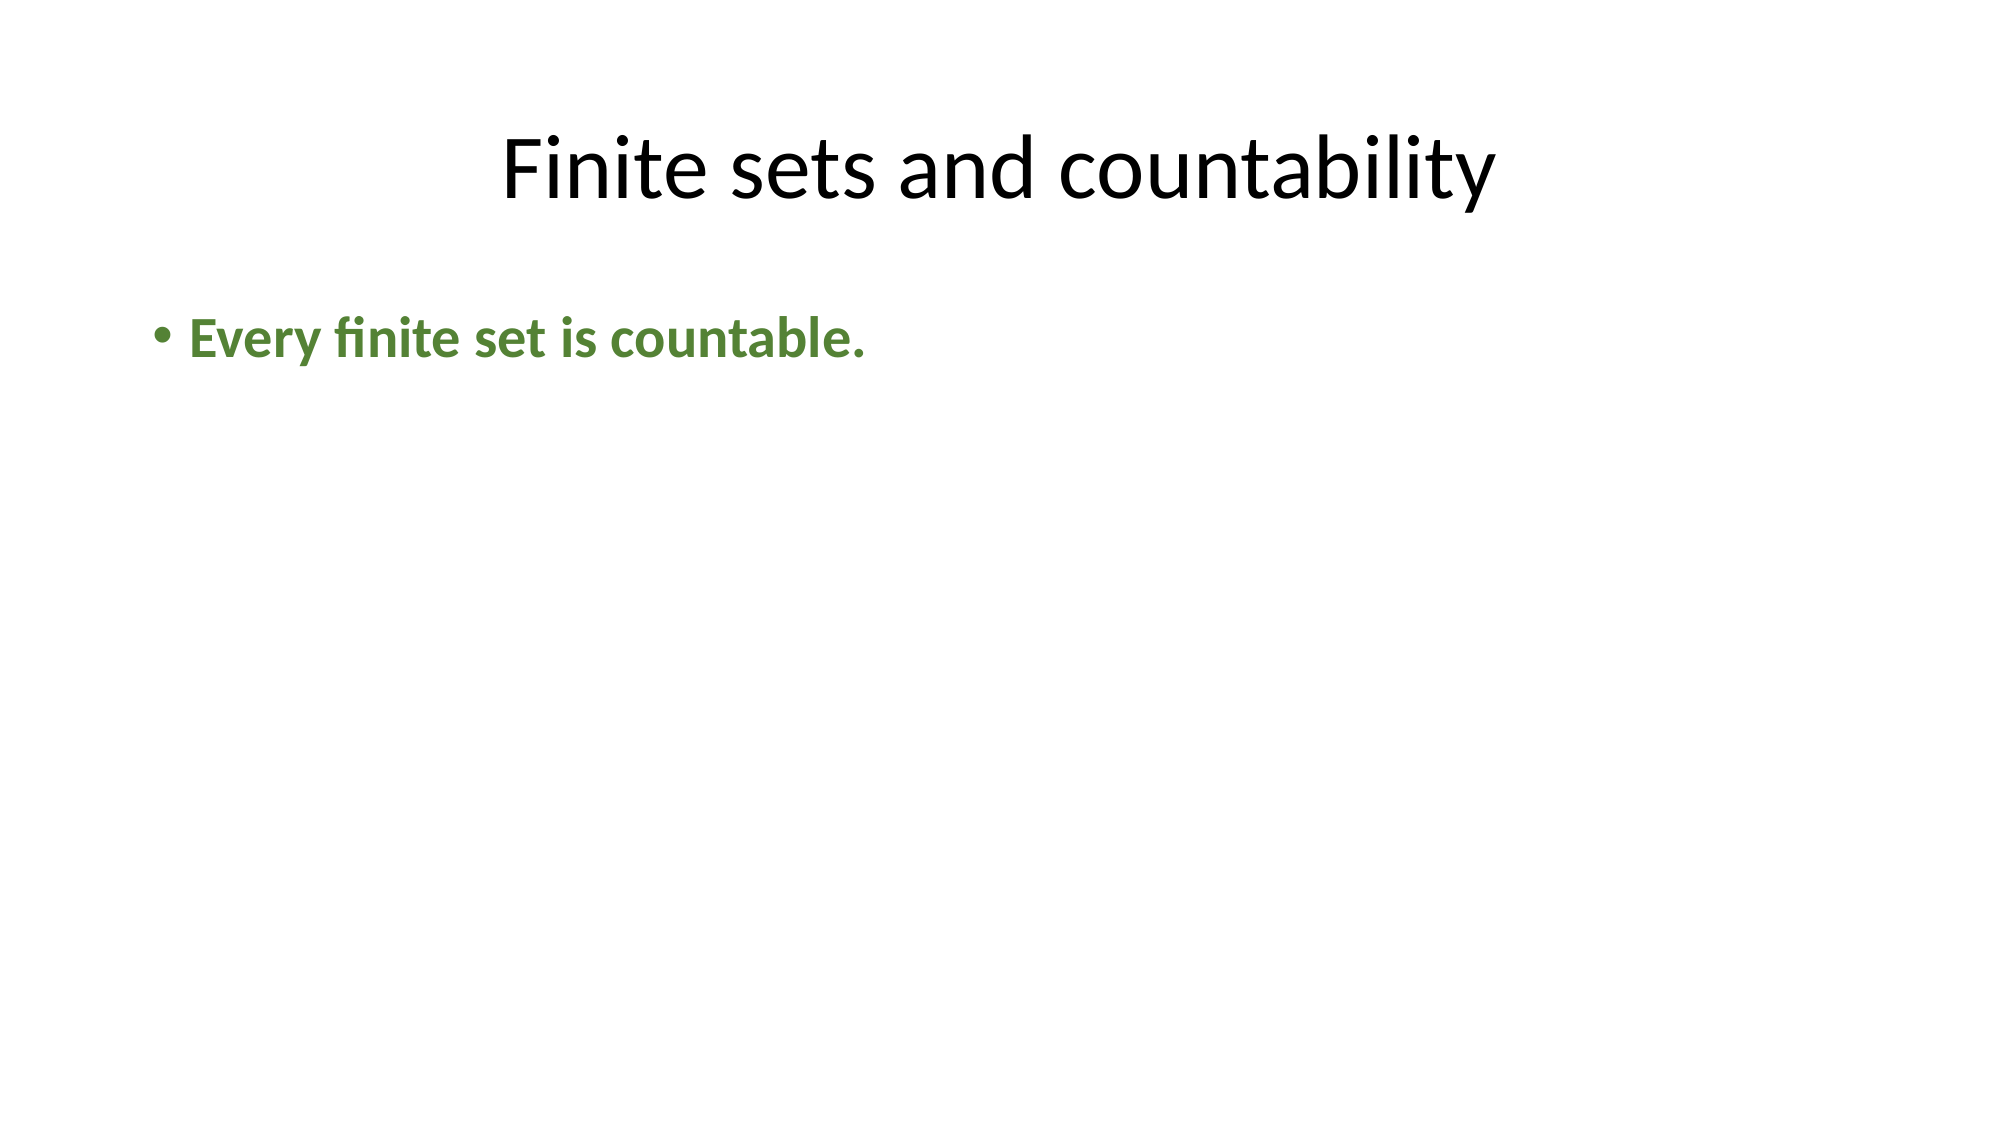

# Finite sets and countability
Every finite set is countable.